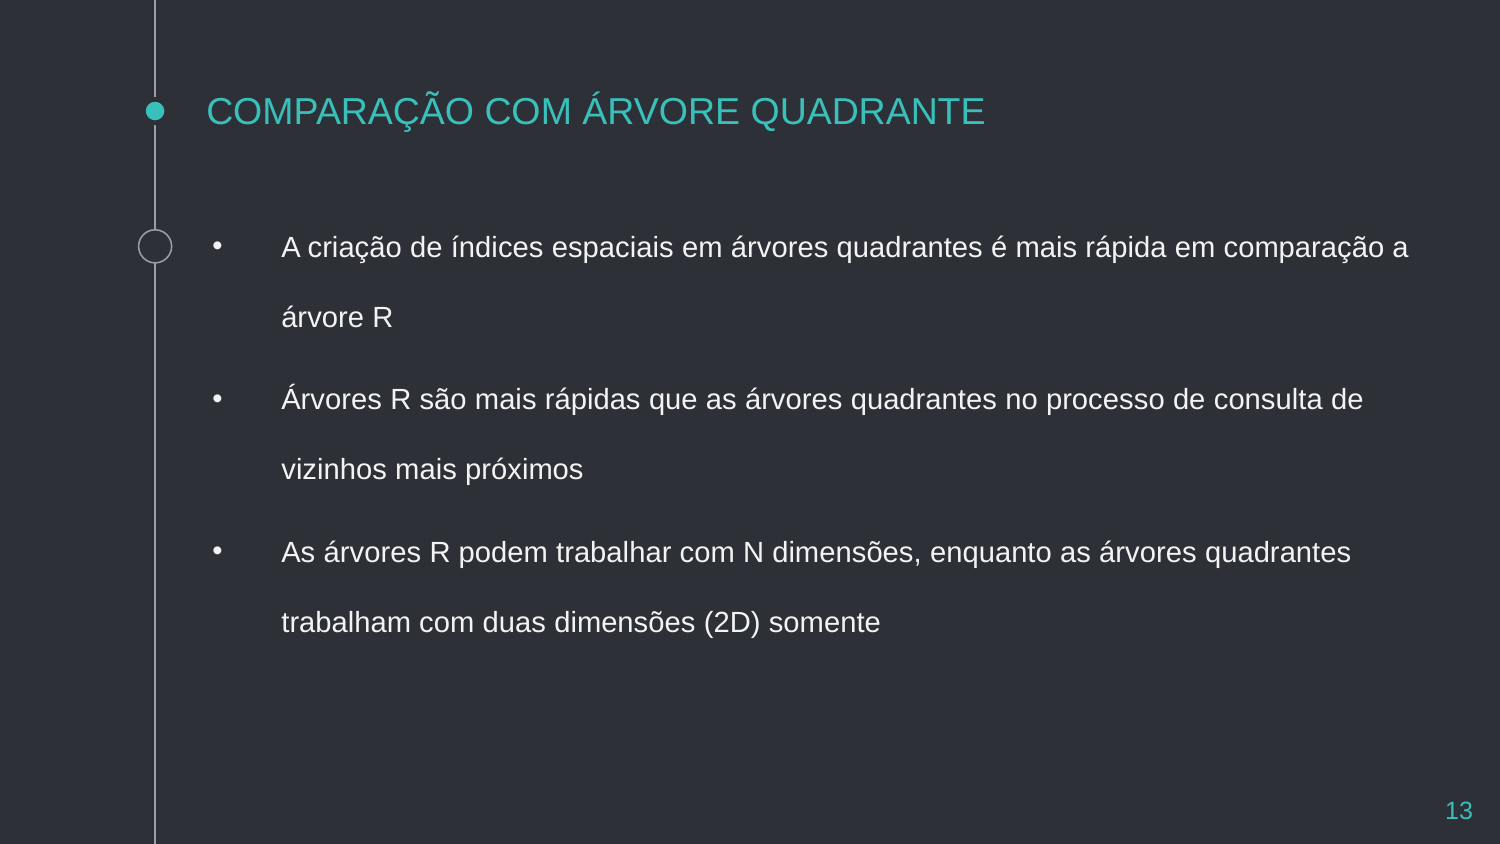

# COMPARAÇÃO COM ÁRVORE QUADRANTE
A criação de índices espaciais em árvores quadrantes é mais rápida em comparação a árvore R
Árvores R são mais rápidas que as árvores quadrantes no processo de consulta de vizinhos mais próximos
As árvores R podem trabalhar com N dimensões, enquanto as árvores quadrantes trabalham com duas dimensões (2D) somente
13